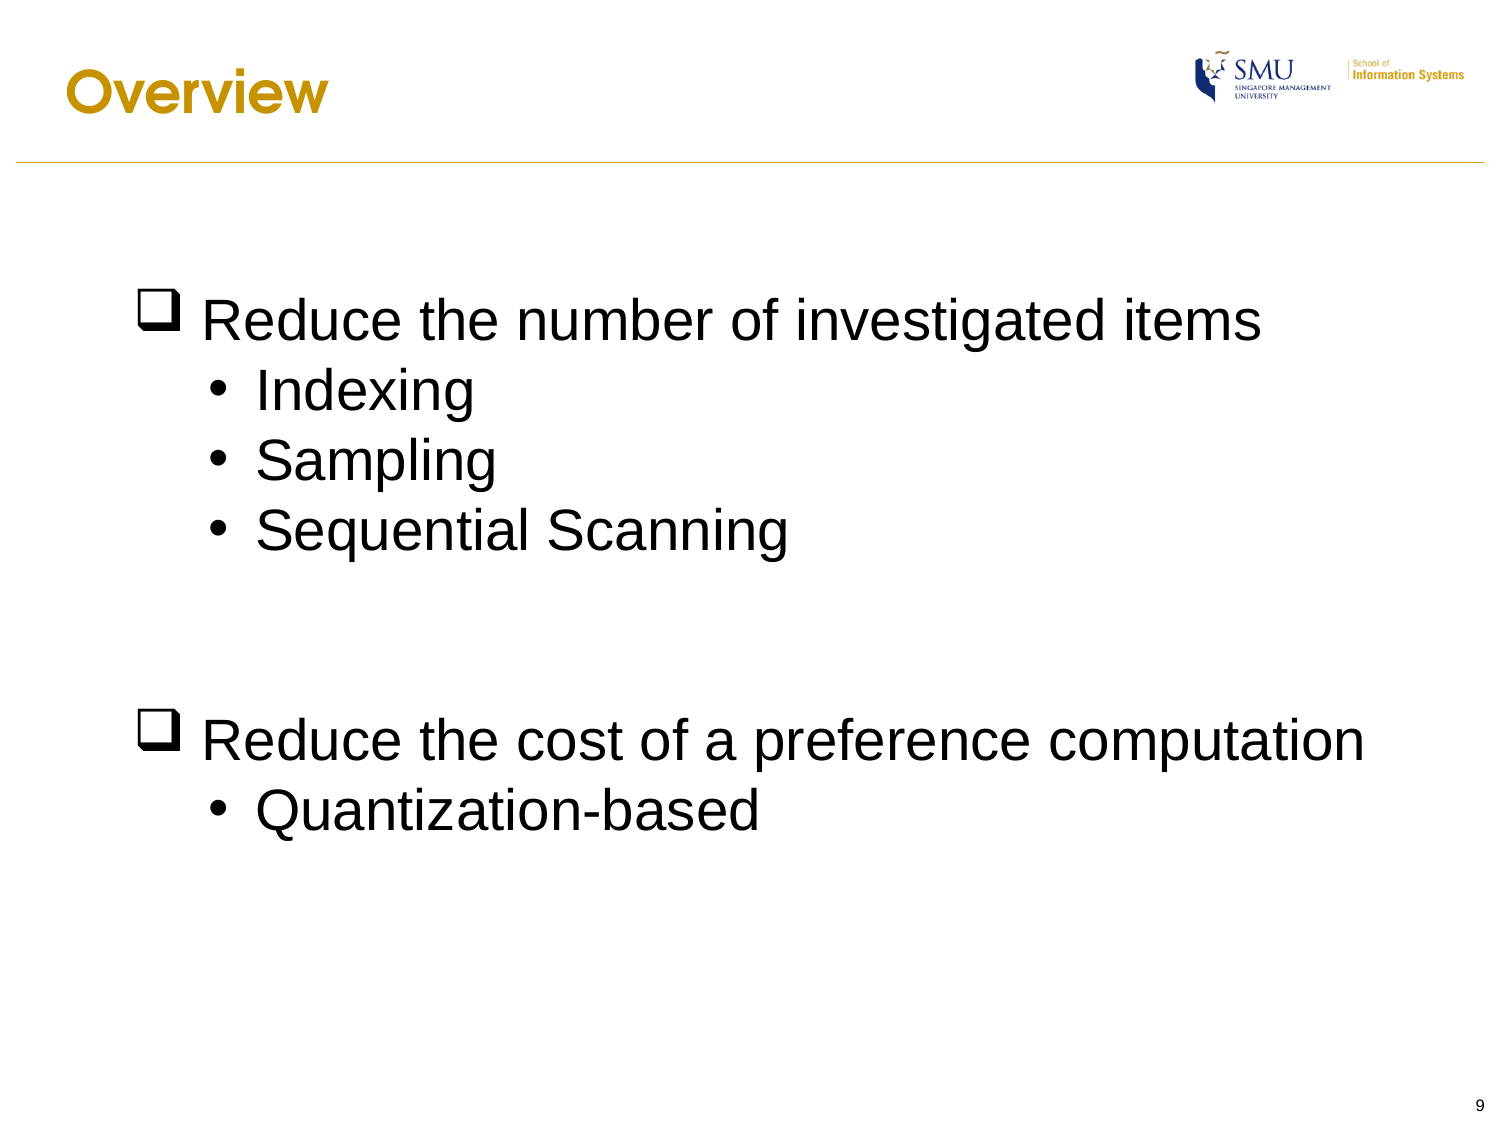

# Overview
 Reduce the number of investigated items
Indexing
Sampling
Sequential Scanning

 Reduce the cost of a preference computation
Quantization-based
9